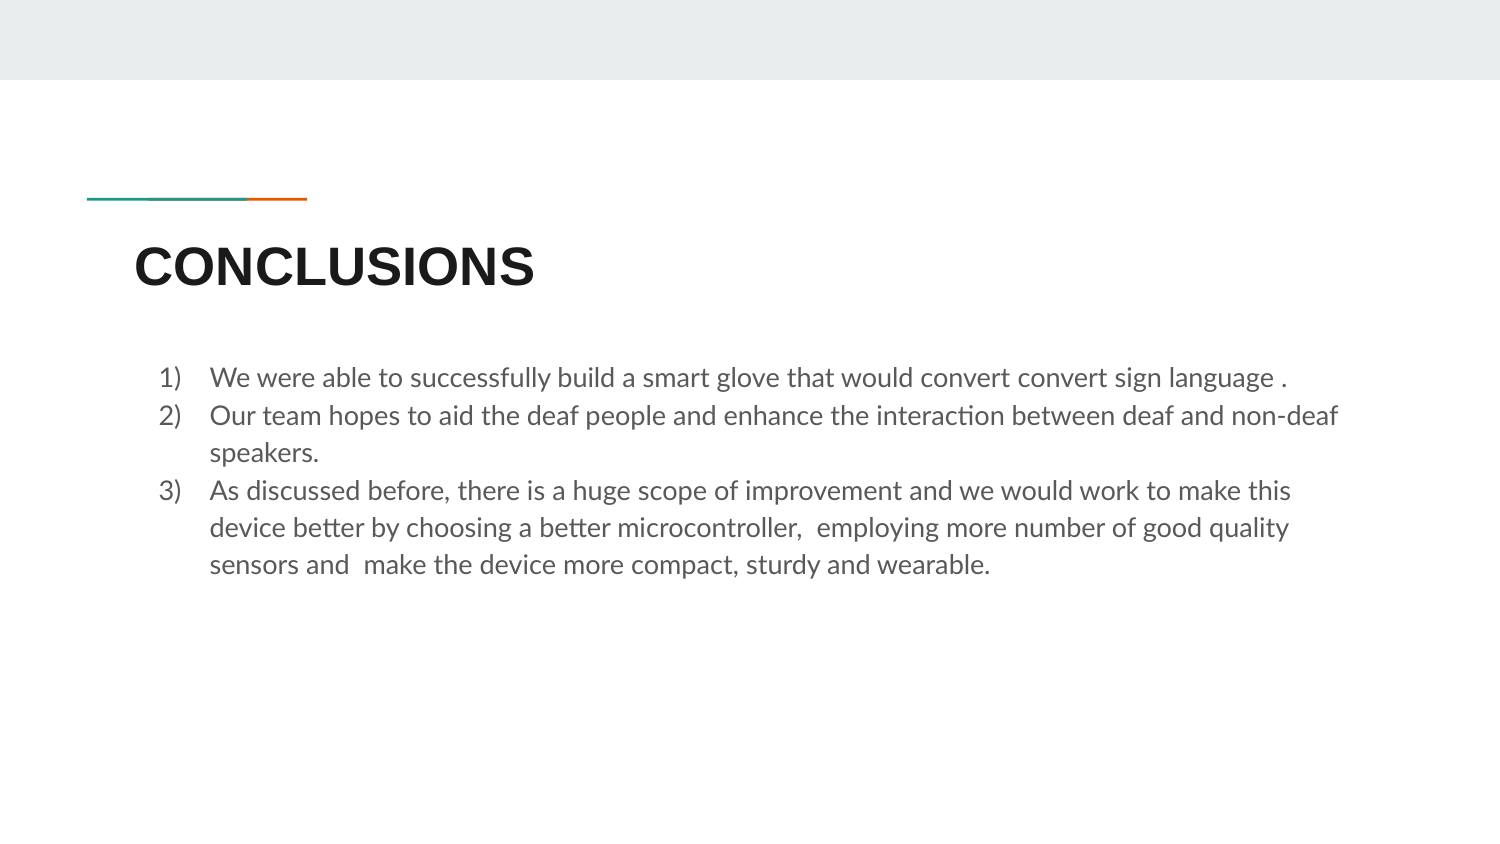

# CONCLUSIONS
We were able to successfully build a smart glove that would convert convert sign language .
Our team hopes to aid the deaf people and enhance the interaction between deaf and non-deaf speakers.
As discussed before, there is a huge scope of improvement and we would work to make this device better by choosing a better microcontroller,  employing more number of good quality sensors and  make the device more compact, sturdy and wearable.